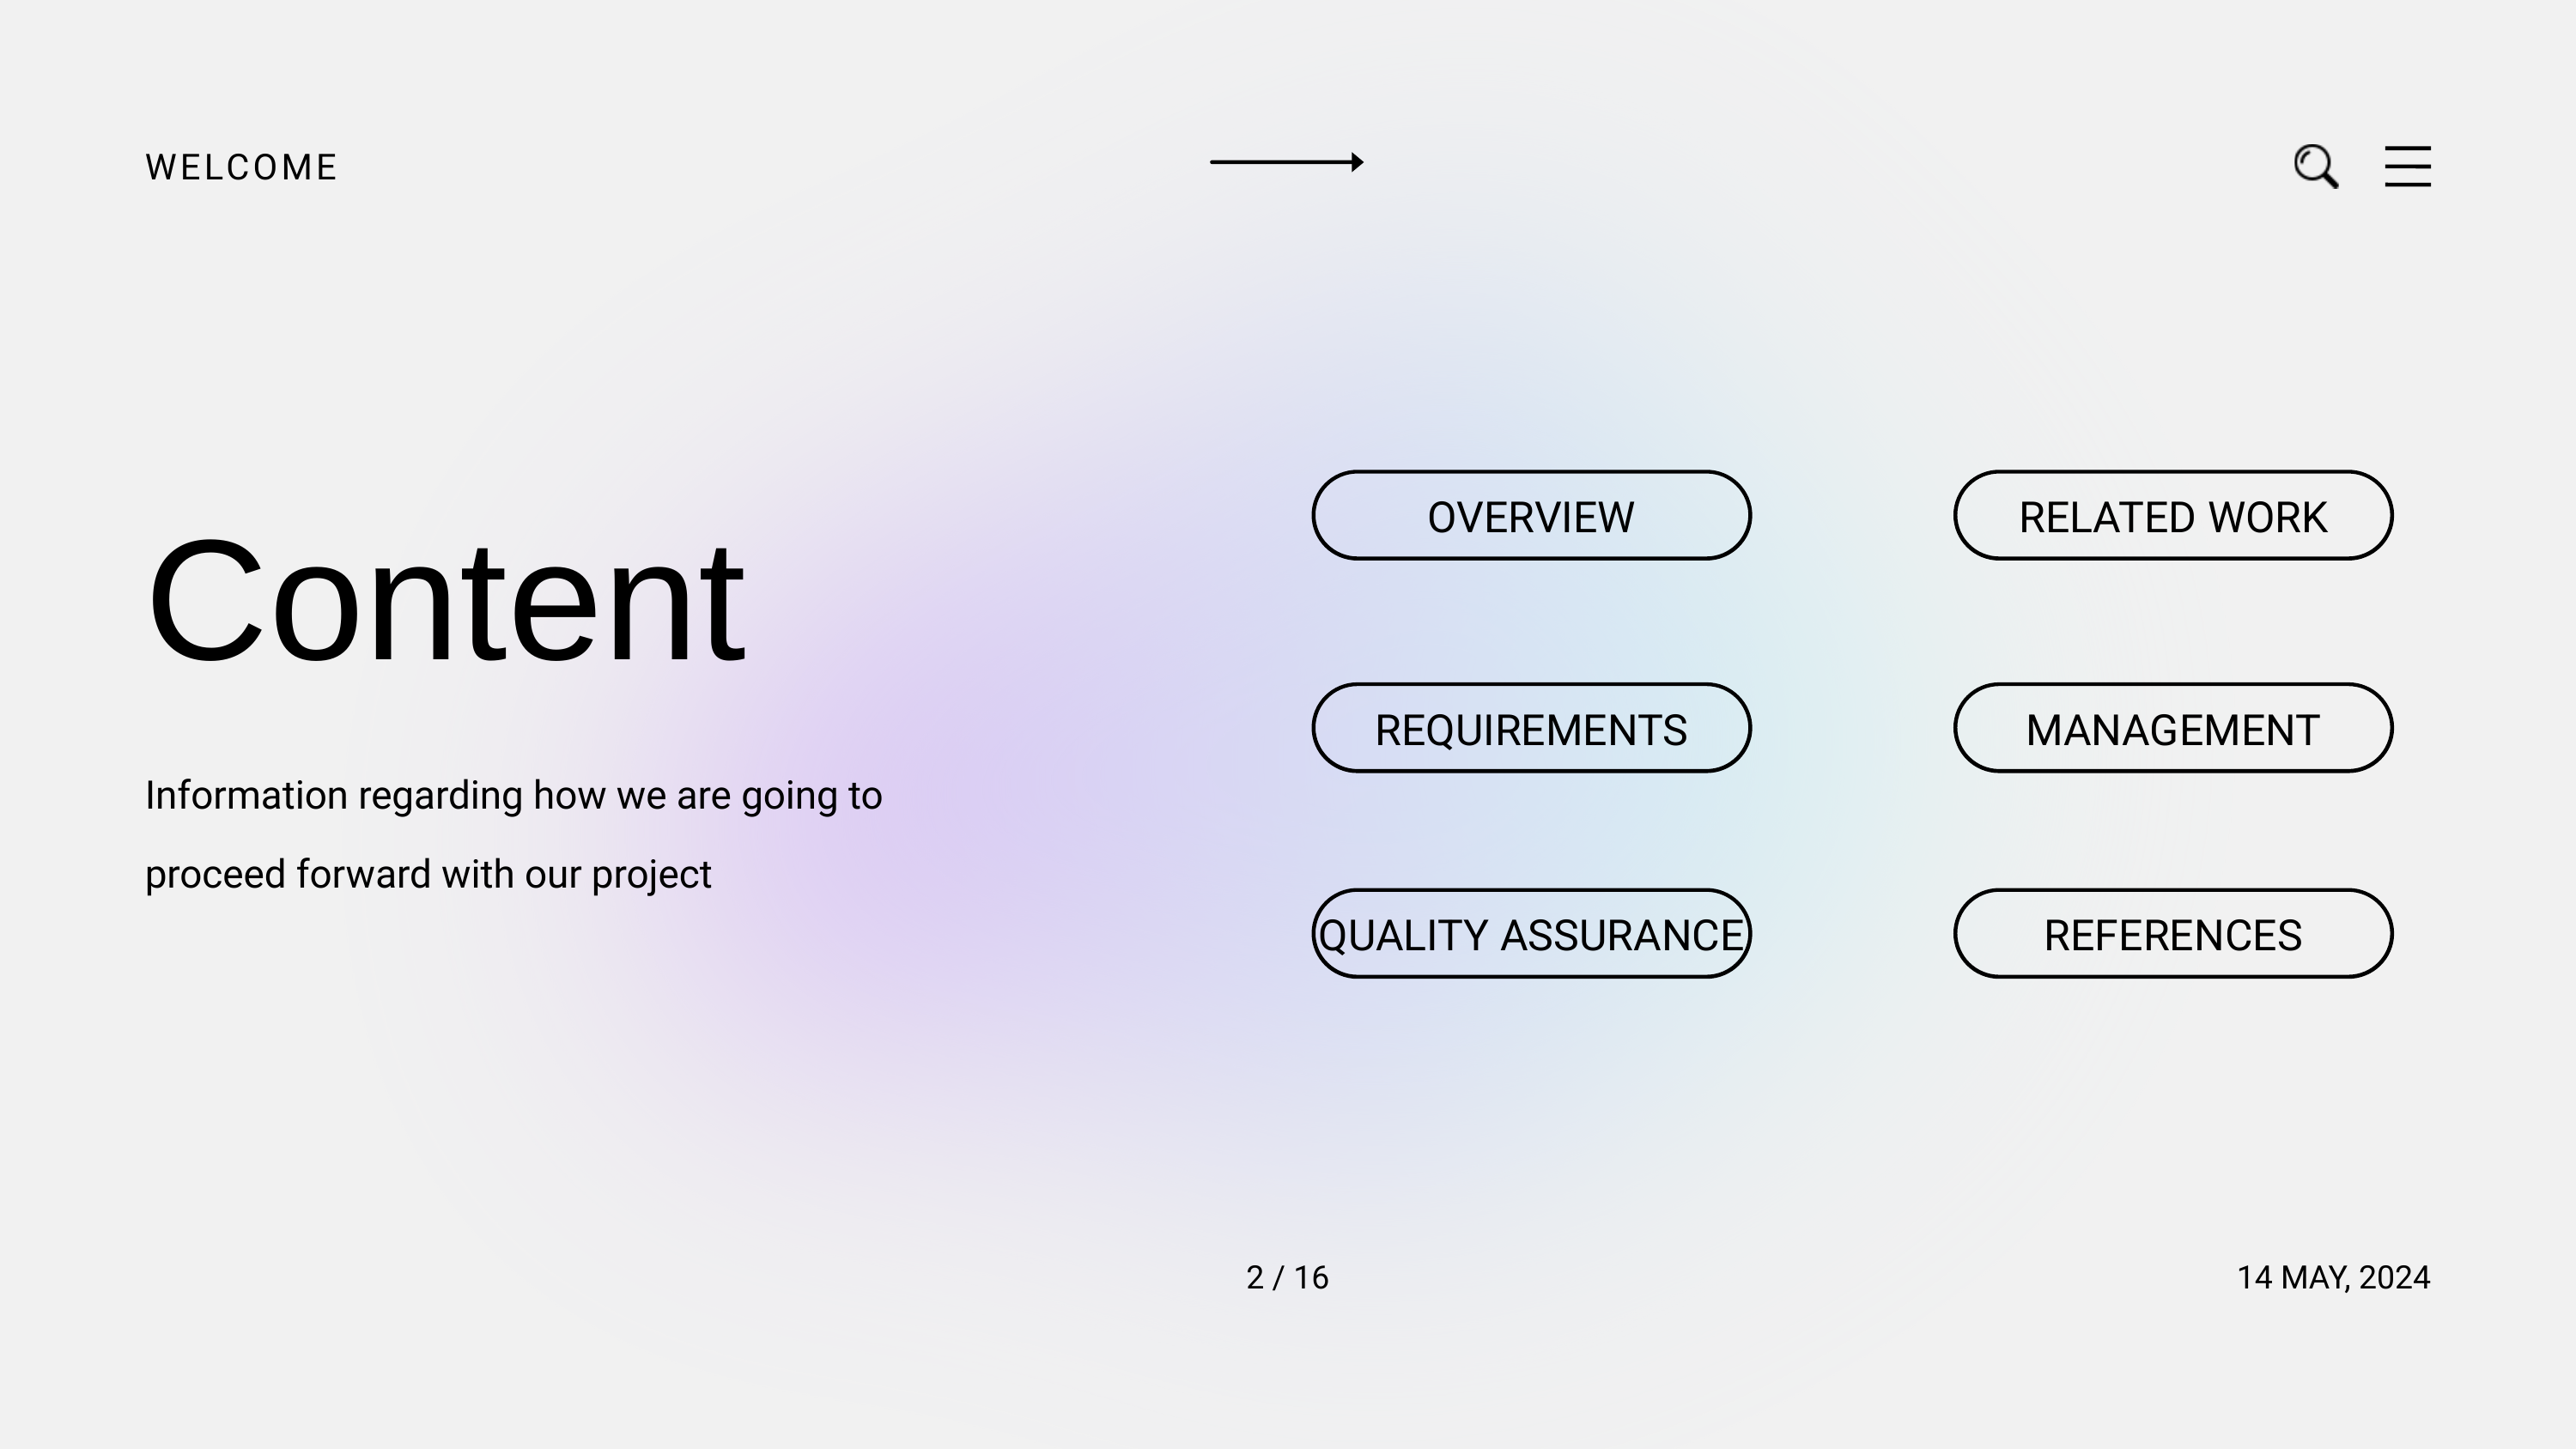

WELCOME

Content

OVERVIEW
RELATED WORK

REQUIREMENTS
MANAGEMENT
Information regarding how we are going to proceed forward with our project

QUALITY ASSURANCE
REFERENCES
2 / 16
14 MAY, 2024